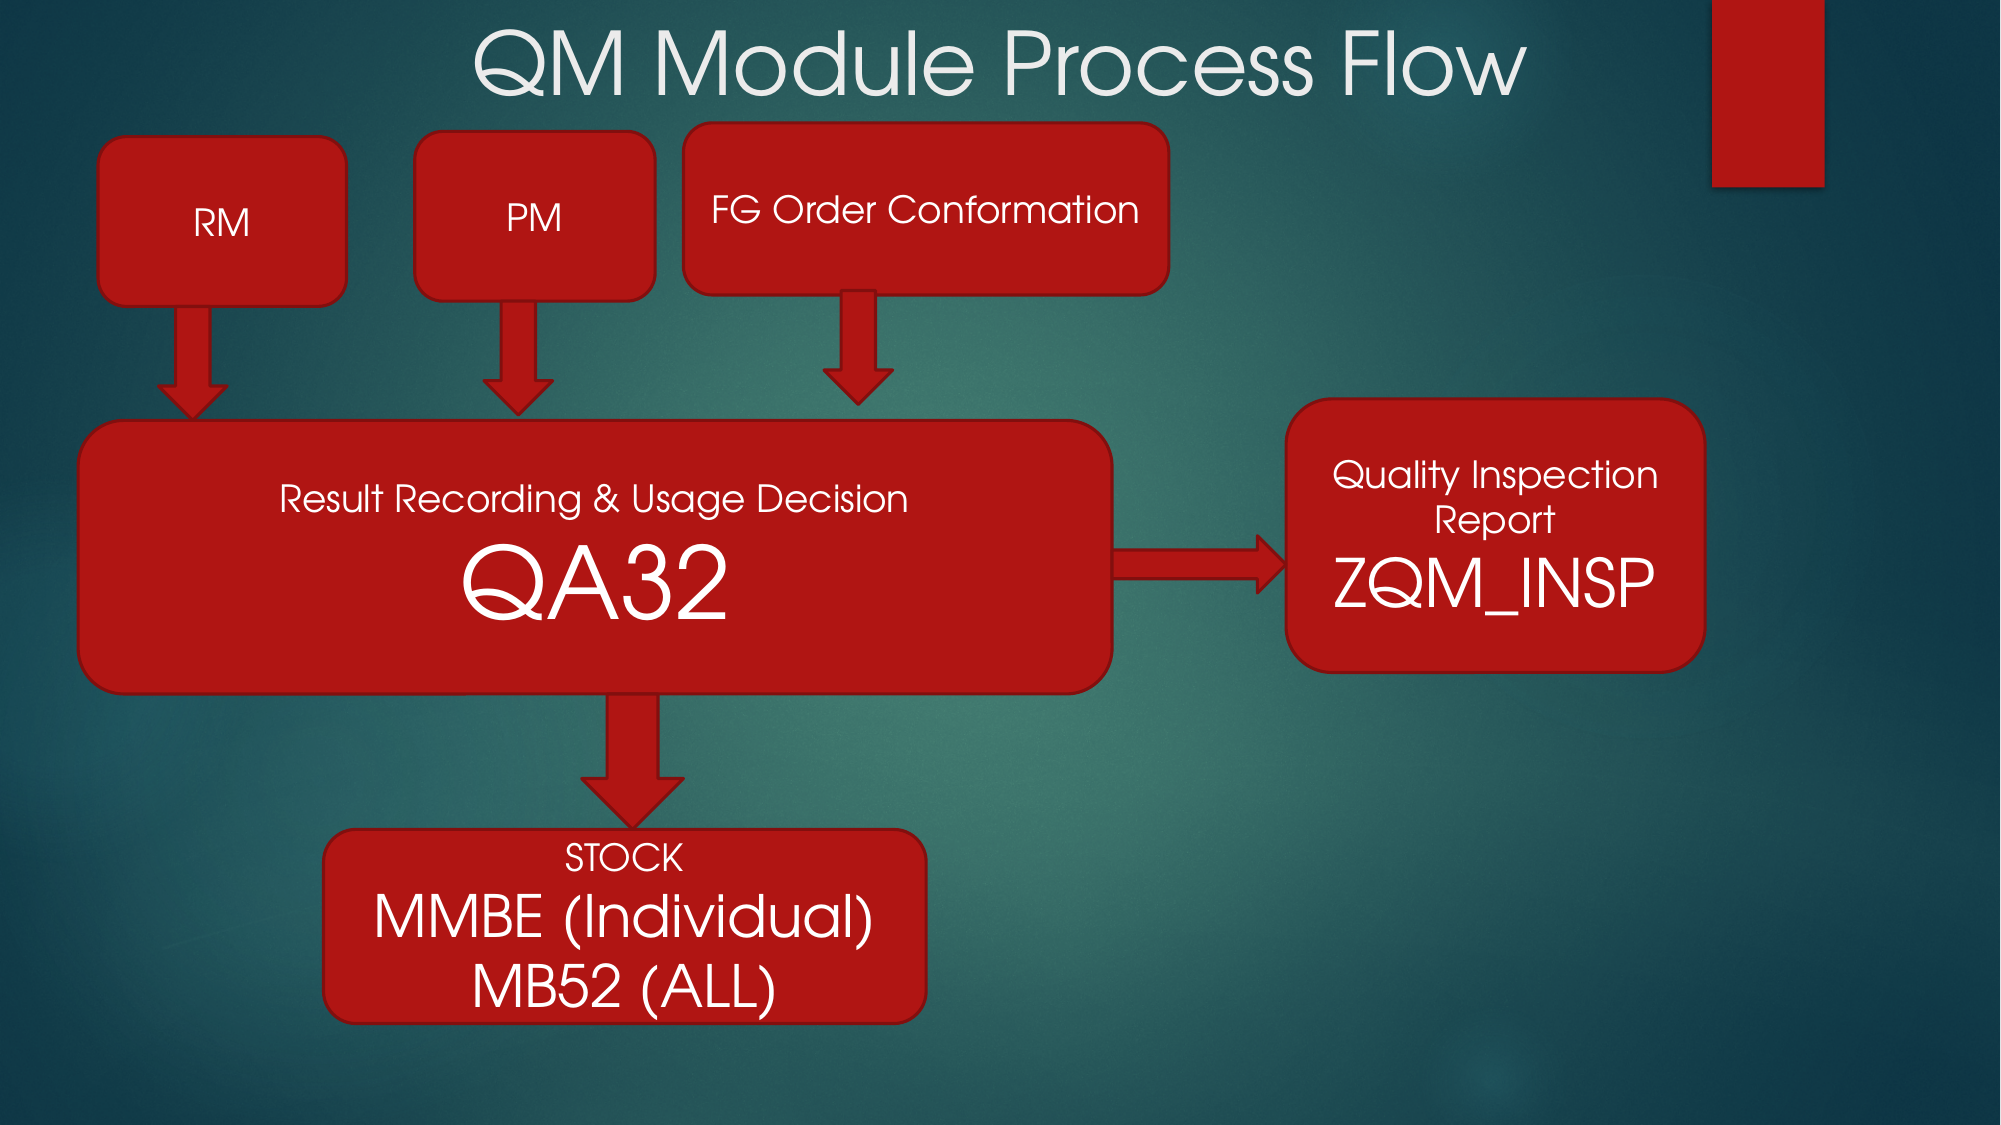

# QM Module Process Flow
FG Order Conformation

PM
RM

Quality Inspection Report
ZQM_INSP
Result Recording & Usage Decision
QA32

STOCK
MMBE (Individual)
MB52 (ALL)